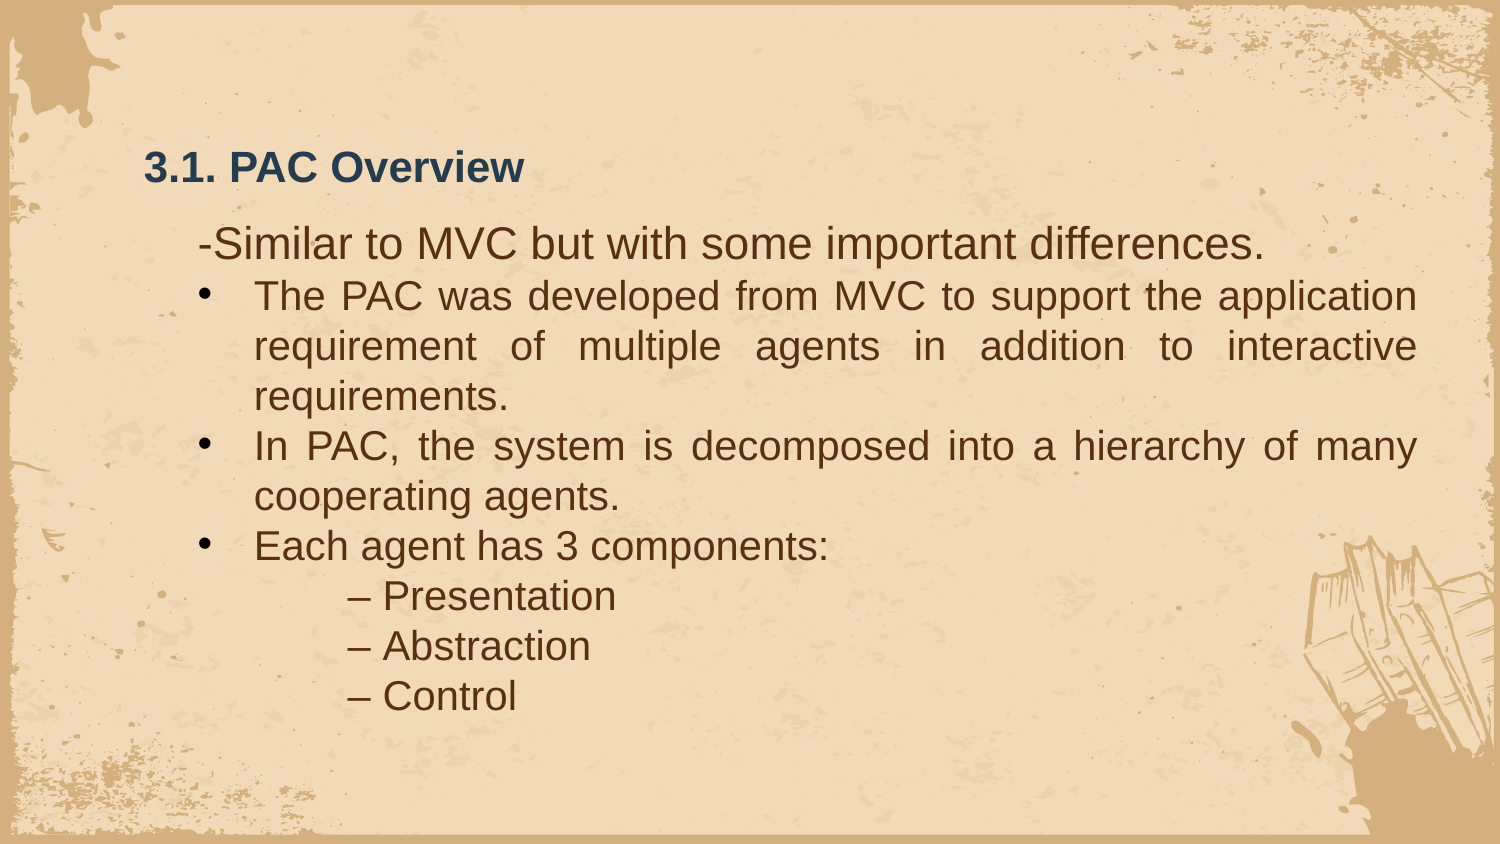

# 3.1. PAC Overview
-Similar to MVC but with some important differences.
The PAC was developed from MVC to support the application requirement of multiple agents in addition to interactive requirements.
In PAC, the system is decomposed into a hierarchy of many cooperating agents.
Each agent has 3 components:
	– Presentation
	– Abstraction
	– Control